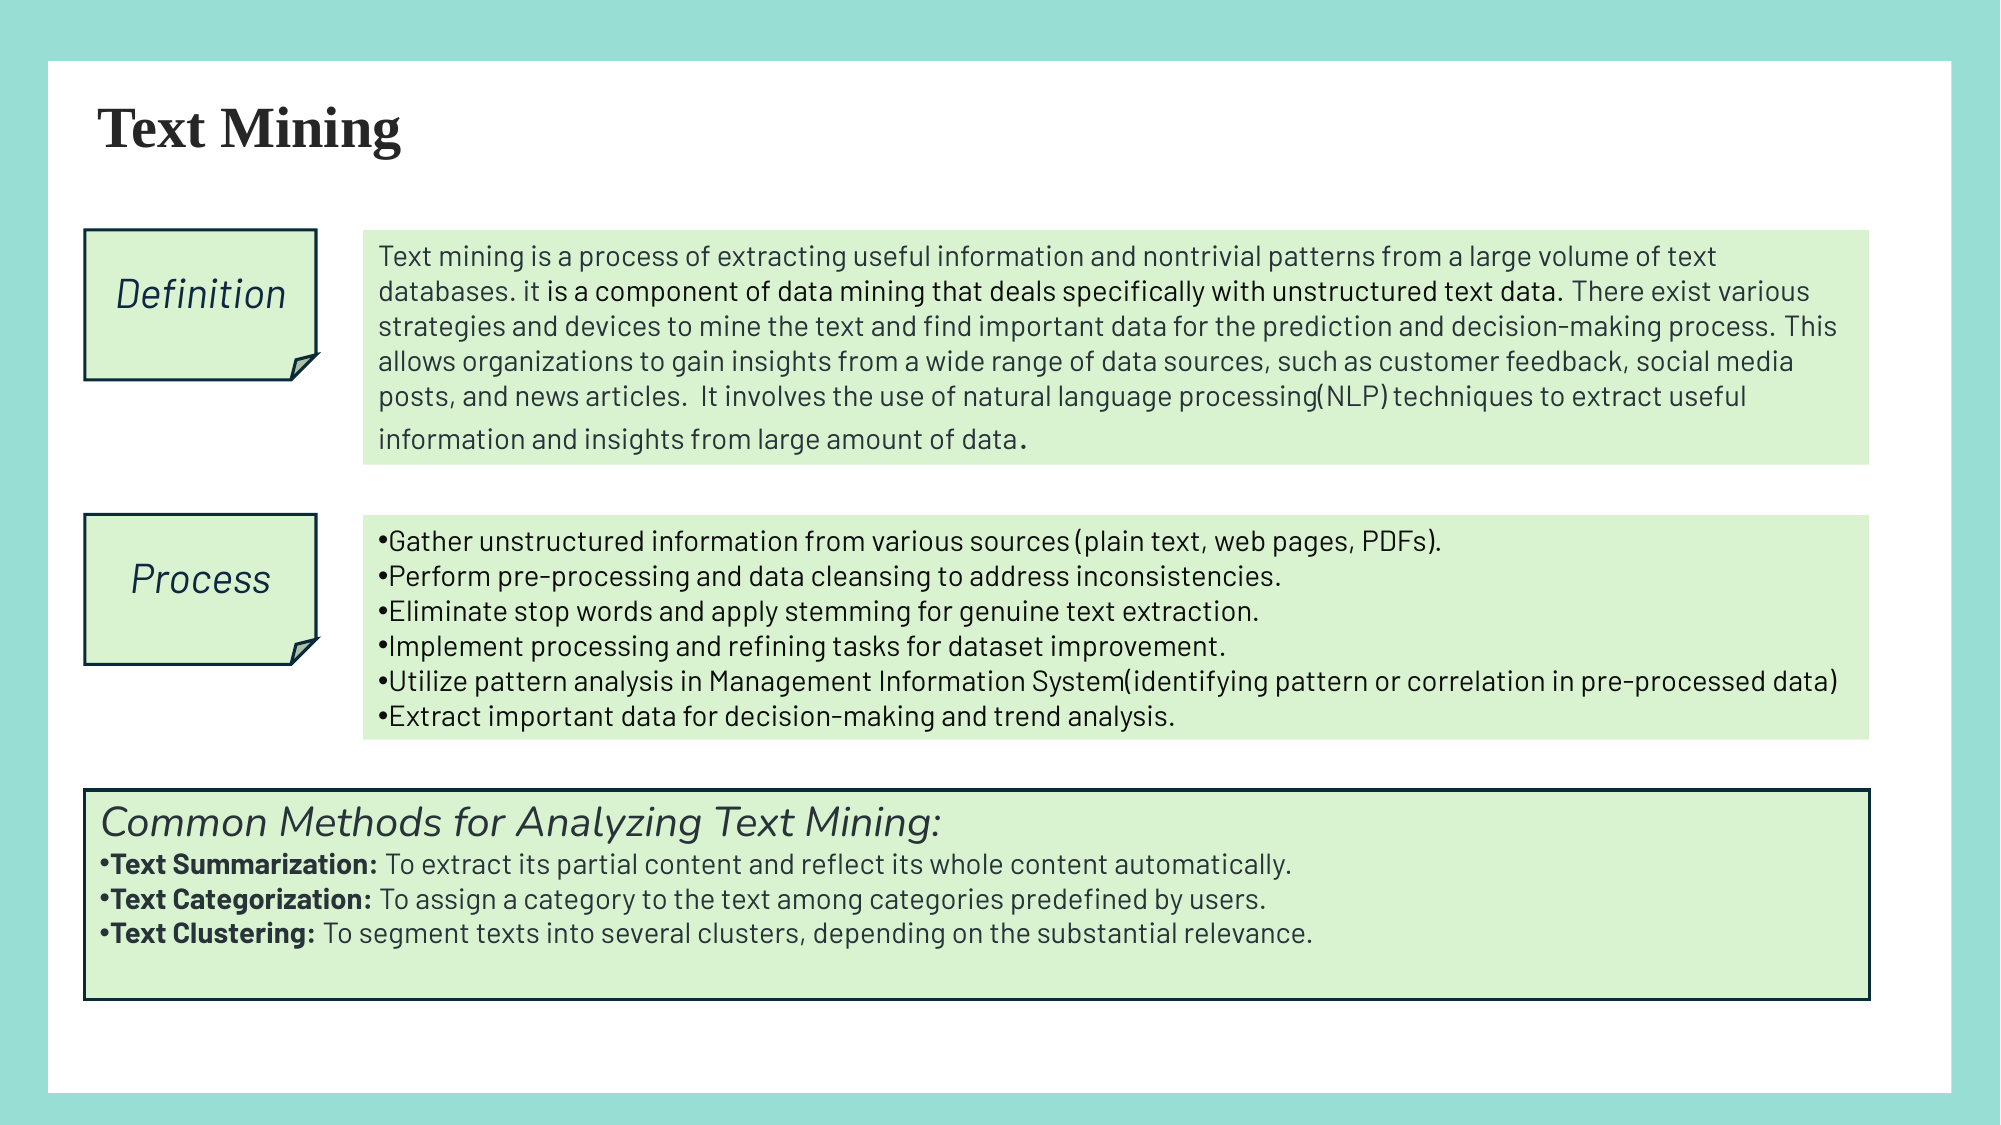

Vi
Text Mining
Definition
Text mining is a process of extracting useful information and nontrivial patterns from a large volume of text databases. it is a component of data mining that deals specifically with unstructured text data. There exist various strategies and devices to mine the text and find important data for the prediction and decision-making process. This allows organizations to gain insights from a wide range of data sources, such as customer feedback, social media posts, and news articles.  It involves the use of natural language processing(NLP) techniques to extract useful information and insights from large amount of data.
Process
Gather unstructured information from various sources (plain text, web pages, PDFs).
Perform pre-processing and data cleansing to address inconsistencies.
Eliminate stop words and apply stemming for genuine text extraction.
Implement processing and refining tasks for dataset improvement.
Utilize pattern analysis in Management Information System(identifying pattern or correlation in pre-processed data)
Extract important data for decision-making and trend analysis.
Common Methods for Analyzing Text Mining:
Text Summarization: To extract its partial content and reflect its whole content automatically.
Text Categorization: To assign a category to the text among categories predefined by users.
Text Clustering: To segment texts into several clusters, depending on the substantial relevance.